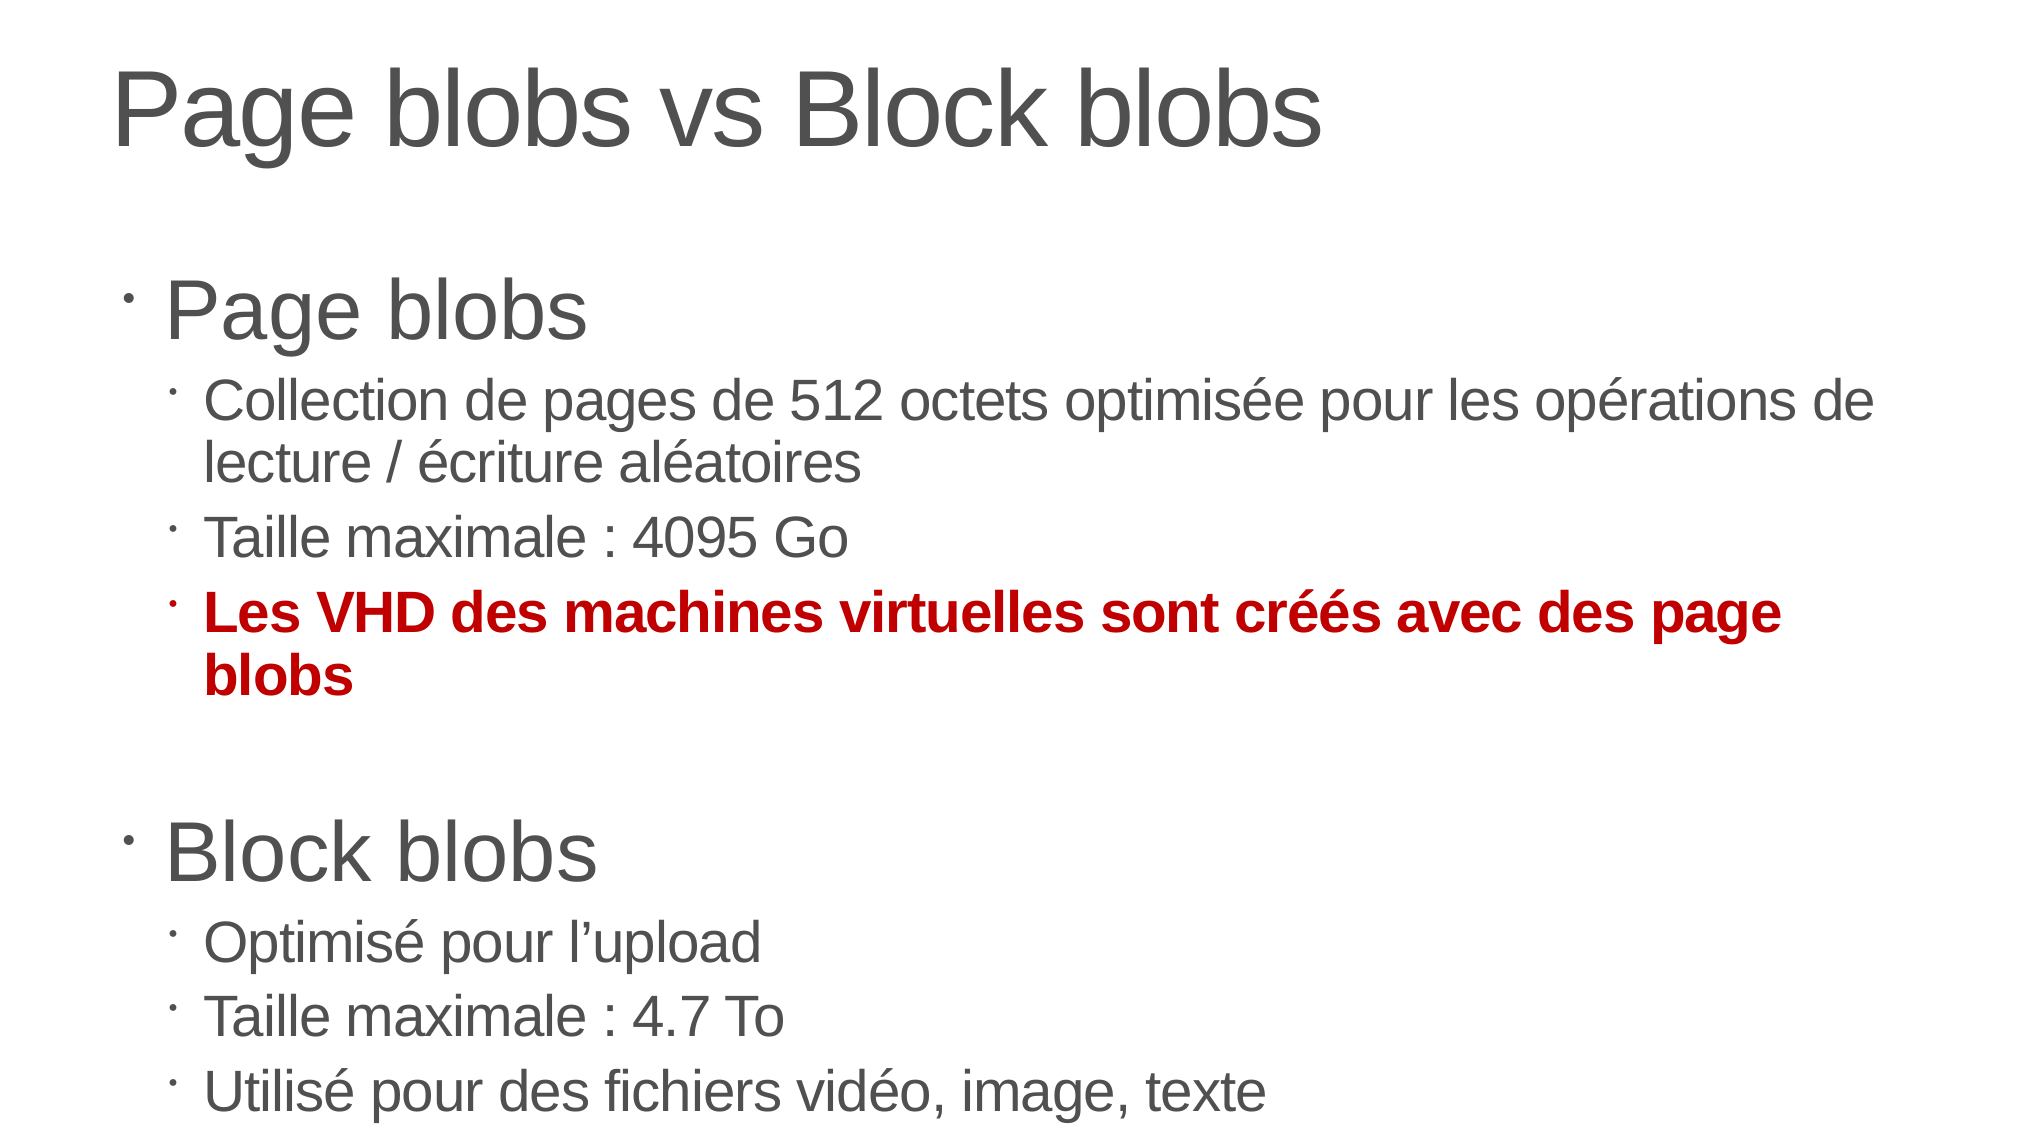

# Page blobs vs Block blobs
Page blobs
Collection de pages de 512 octets optimisée pour les opérations de lecture / écriture aléatoires
Taille maximale : 4095 Go
Les VHD des machines virtuelles sont créés avec des page blobs

Block blobs
Optimisé pour l’upload
Taille maximale : 4.7 To
Utilisé pour des fichiers vidéo, image, texte